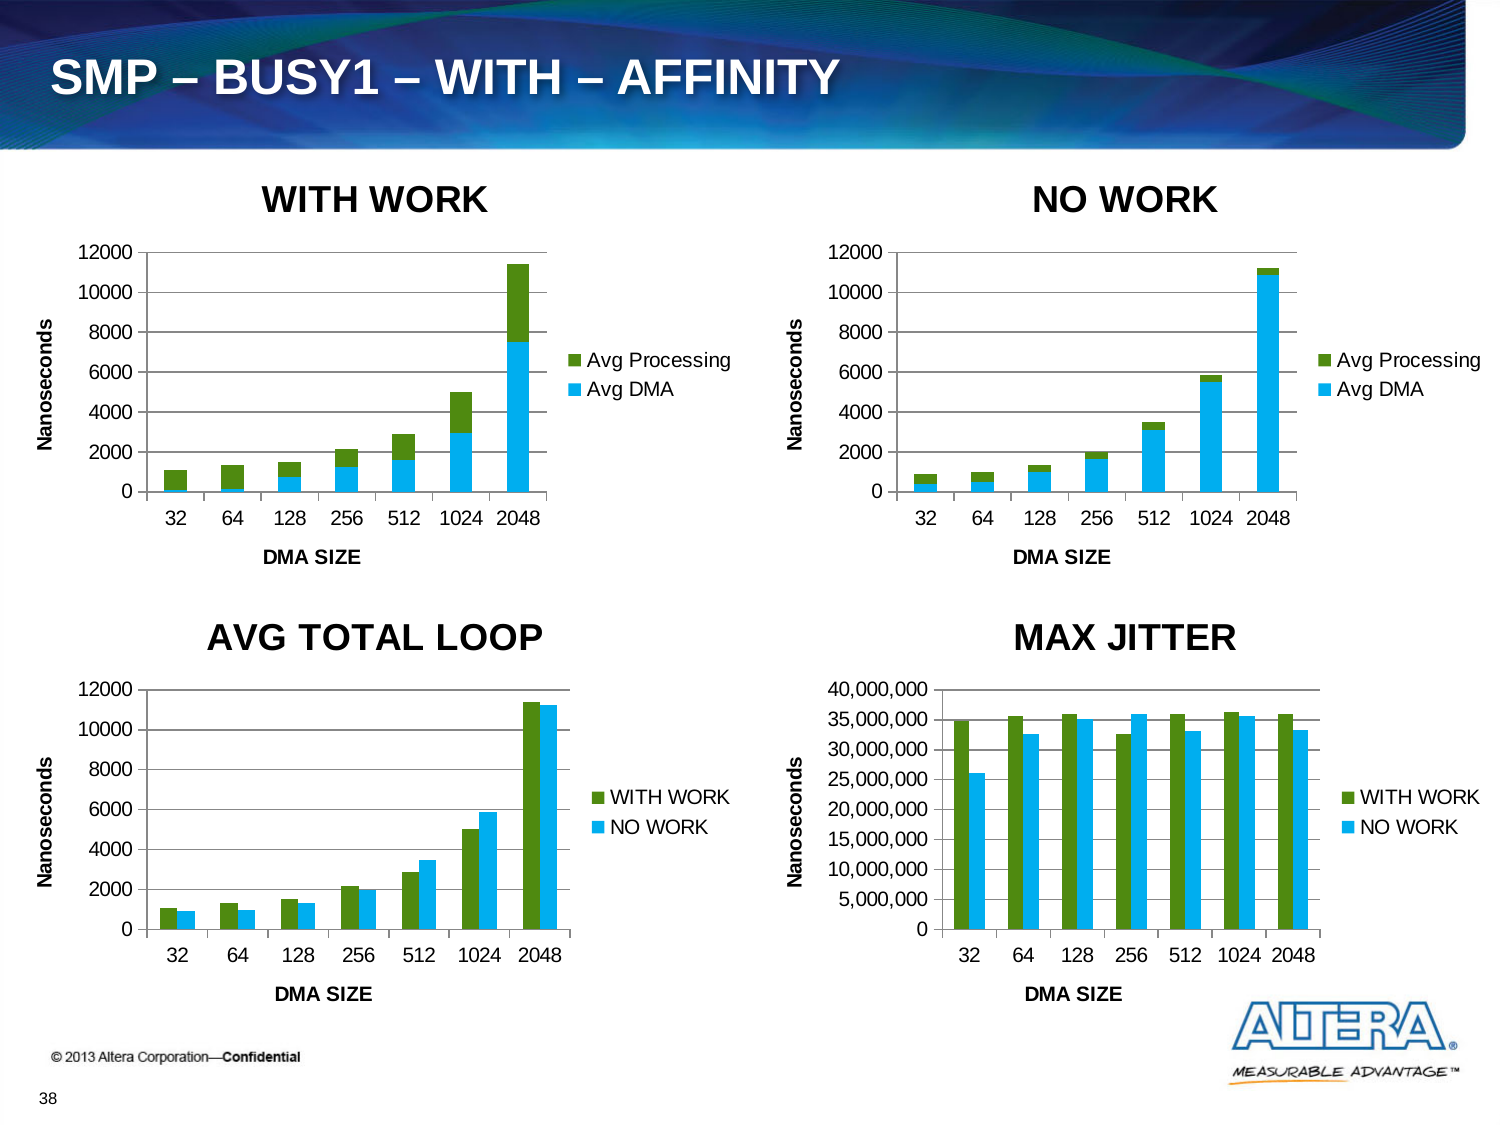

# SMP – BUSY1 – WITH – AFFINITY

### Chart: WITH WORK

| Category |  |  |
|---|---|---|
| 32 | 84.0 | 997.0 |
| 64 | 141.0 | 1200.0 |
| 128 | 757.0 | 764.0 |
| 256 | 1221.0 | 940.0 |
| 512 | 1599.0 | 1291.0 |
| 1024 | 2970.0 | 2056.0 |
| 2048 | 7521.0 | 3881.0 |

### Chart: NO WORK

| Category |  |  |
|---|---|---|
| 32 | 374.0 | 528.0 |
| 64 | 474.0 | 497.0 |
| 128 | 977.0 | 352.0 |
| 256 | 1638.0 | 353.0 |
| 512 | 3113.0 | 362.0 |
| 1024 | 5513.0 | 359.0 |
| 2048 | 10877.0 | 367.0 |

### Chart: AVG TOTAL LOOP

| Category |  |  |
|---|---|---|
| 32 | 1082.0 | 902.0 |
| 64 | 1341.0 | 971.0 |
| 128 | 1522.0 | 1330.0 |
| 256 | 2162.0 | 1991.0 |
| 512 | 2890.0 | 3475.0 |
| 1024 | 5027.0 | 5872.0 |
| 2048 | 11402.0 | 11245.0 |

### Chart: MAX JITTER

| Category |  |  |
|---|---|---|
| 32 | 34741065.0 | 26130905.0 |
| 64 | 35714105.0 | 32611805.0 |
| 128 | 36020830.0 | 35108025.0 |
| 256 | 32616145.0 | 36009085.0 |
| 512 | 35956145.0 | 33100870.0 |
| 1024 | 36329185.0 | 35580140.0 |
| 2048 | 35986830.0 | 33296620.0 |
38